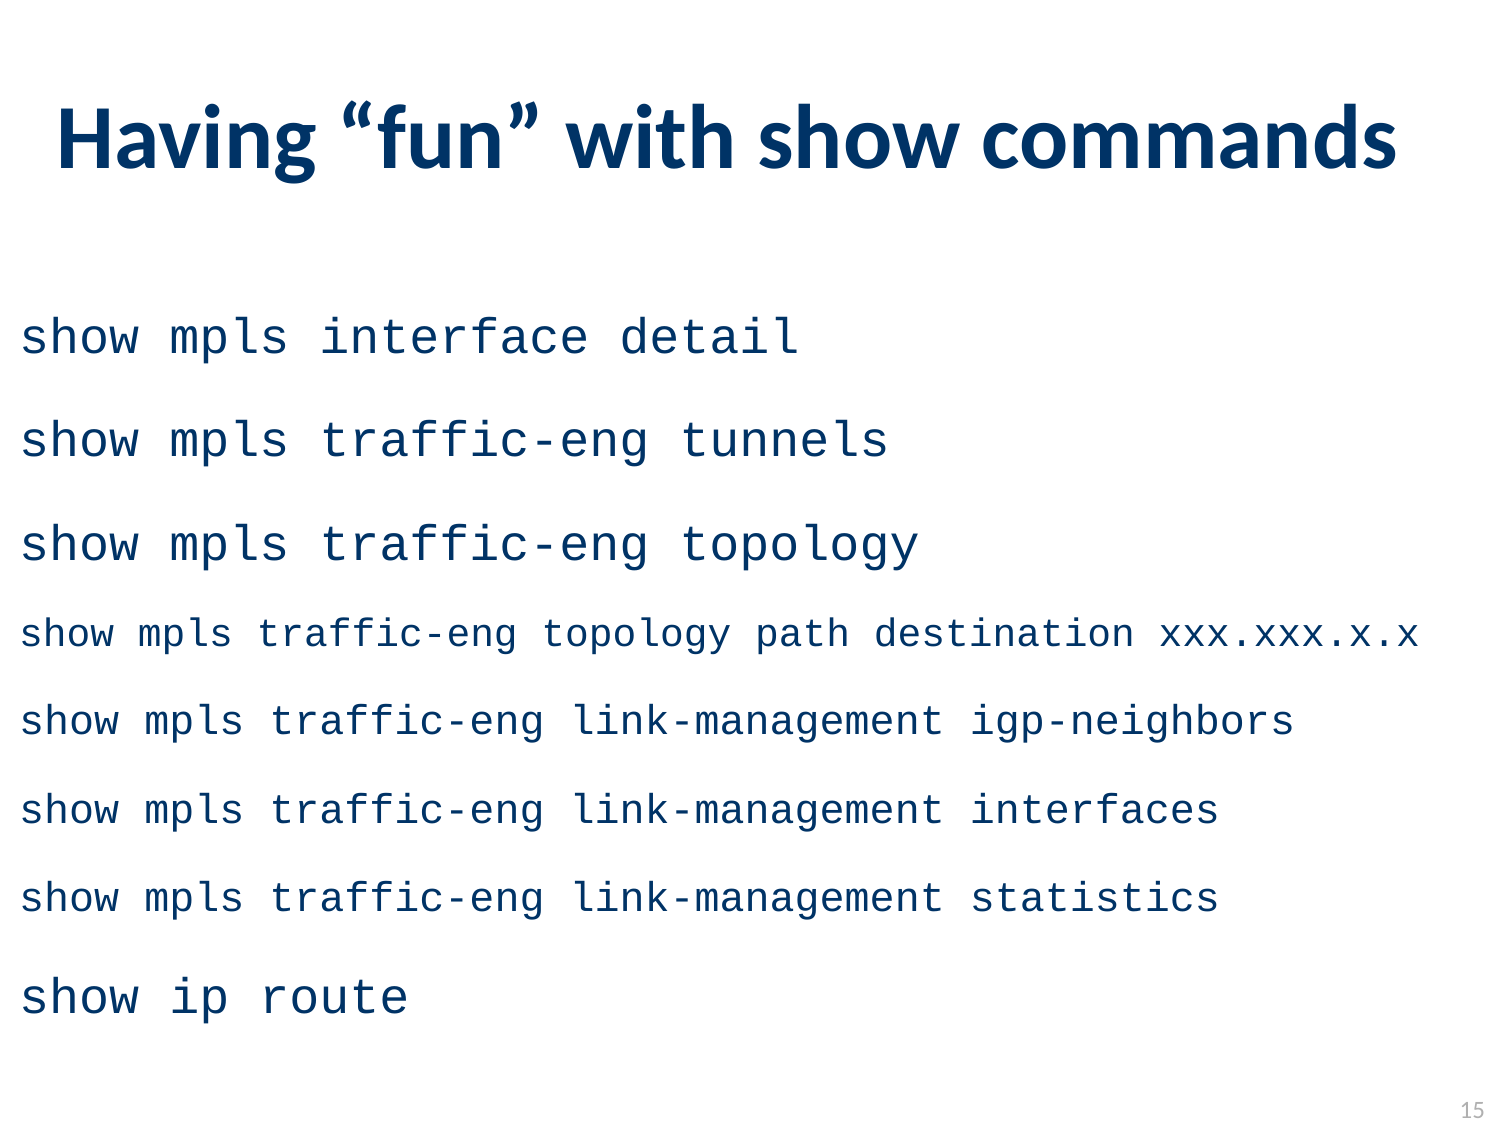

# Having “fun” with show commands
show mpls interface detail
﻿show mpls traffic-eng tunnels
﻿show mpls traffic-eng topology
show mpls traffic-eng topology path destination xxx.xxx.x.x
﻿show mpls traffic-eng link-management igp-neighbors
﻿show mpls traffic-eng link-management interfaces
﻿show mpls traffic-eng link-management statistics
show ip route
15